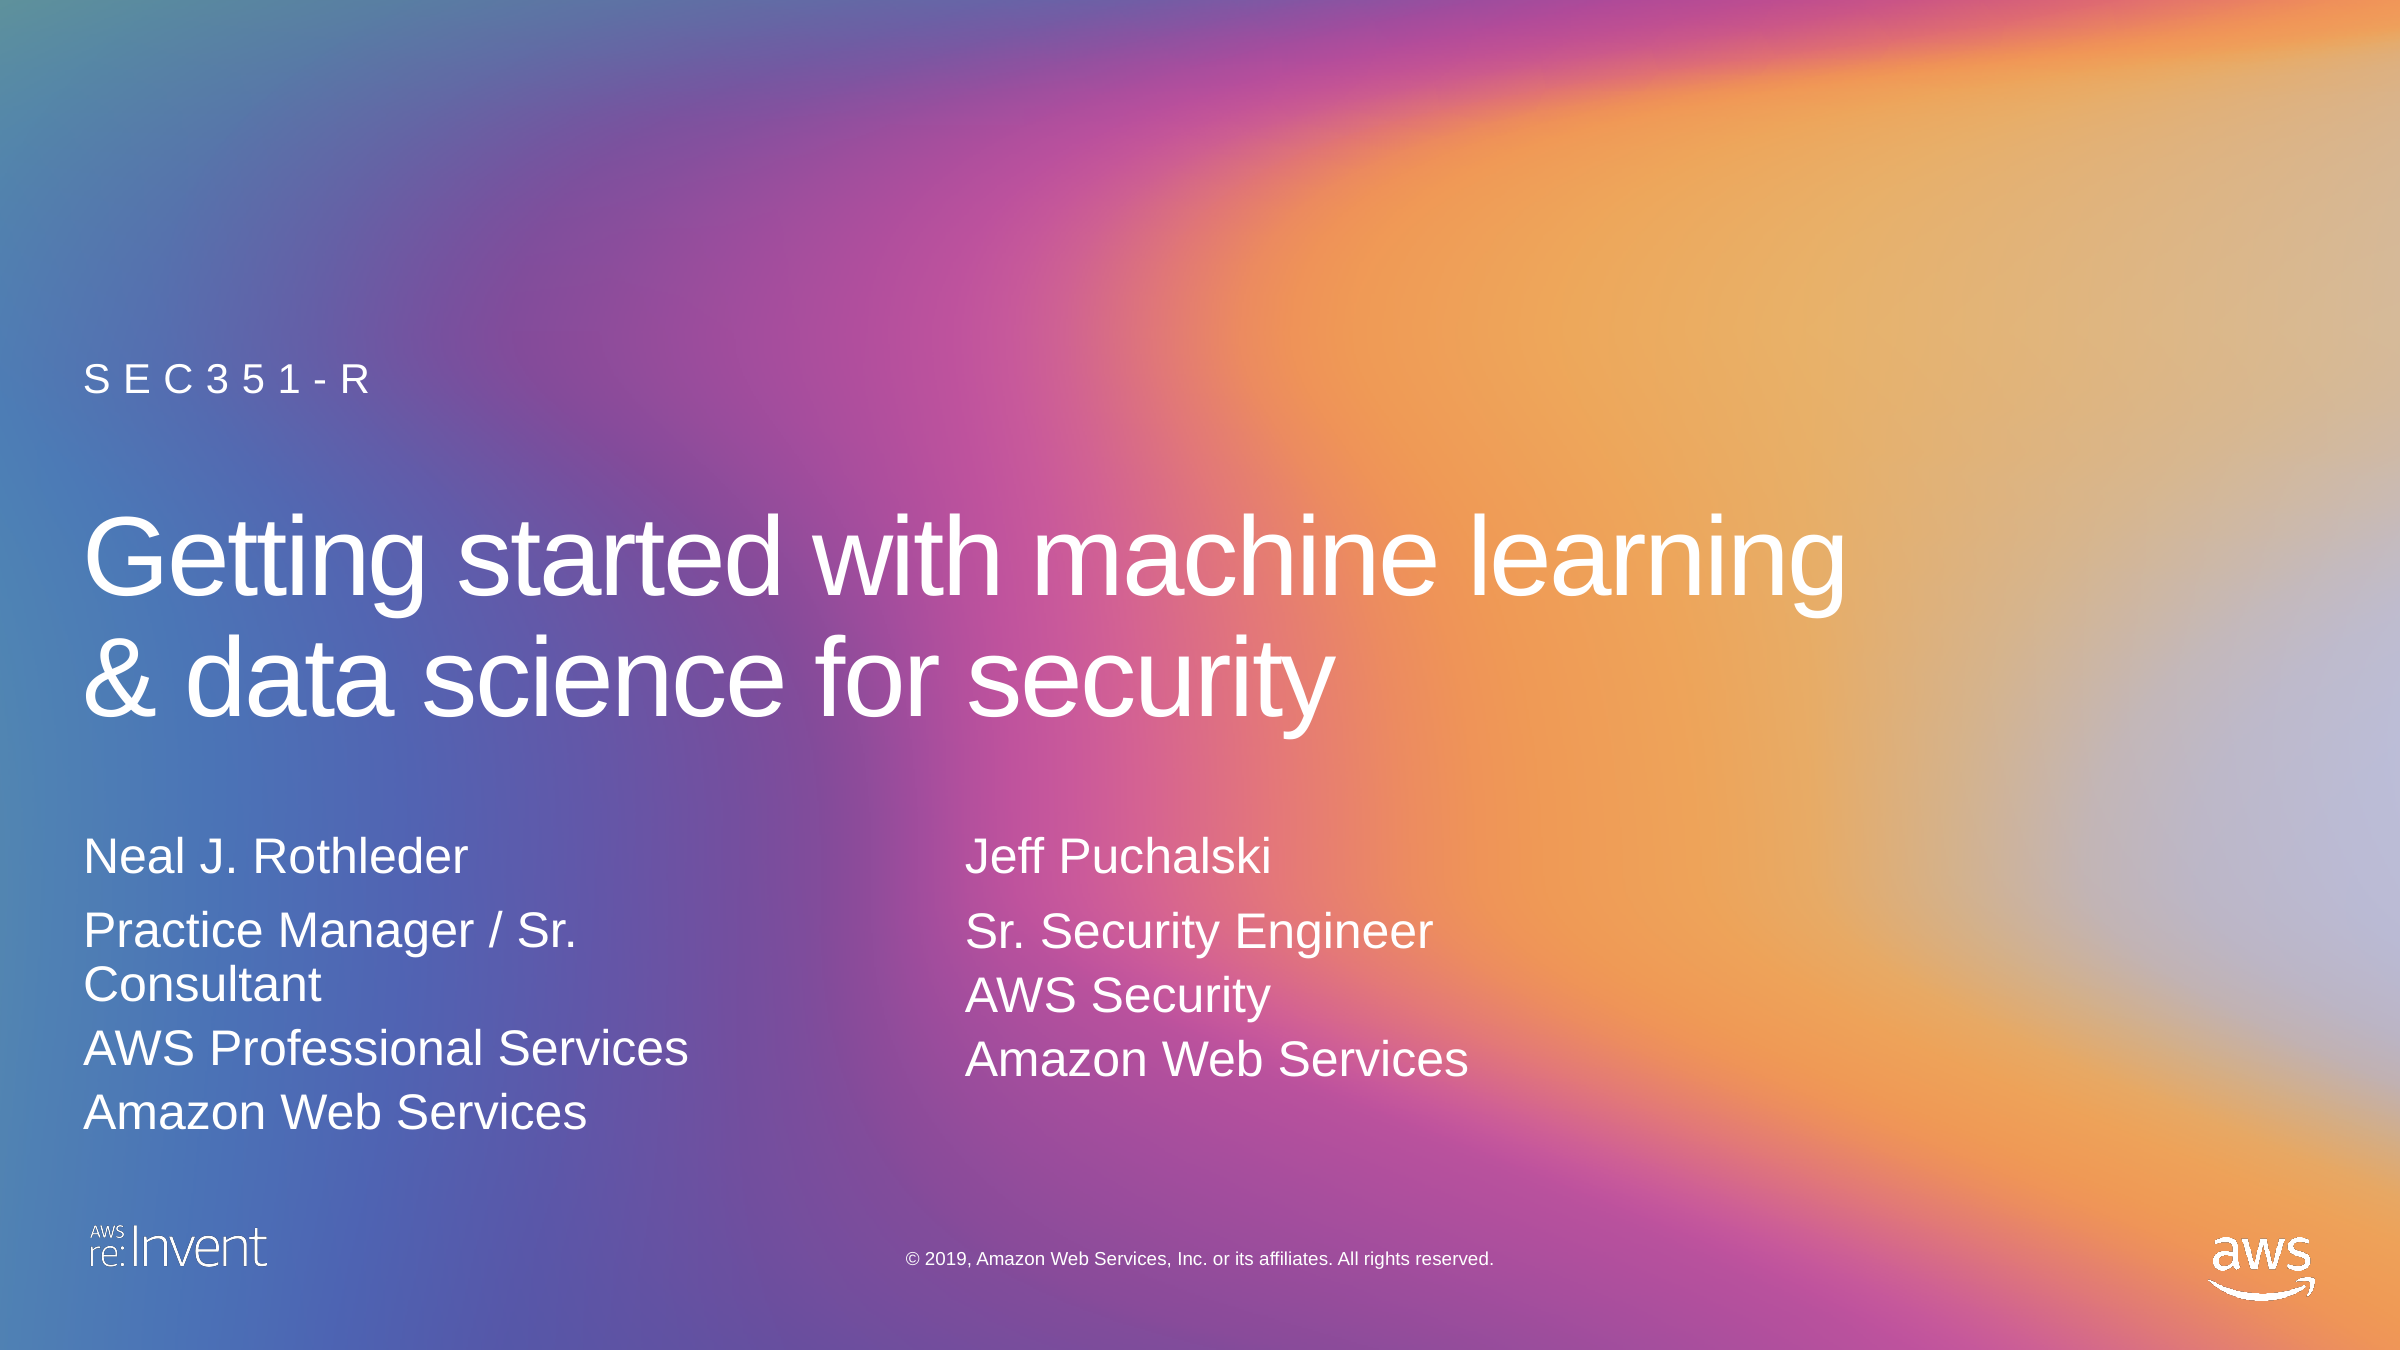

SEC351-R
# Getting started with machine learning & data science for security
Neal J. Rothleder
Jeff Puchalski
Practice Manager / Sr. Consultant
AWS Professional Services
Amazon Web Services
Sr. Security Engineer
AWS Security
Amazon Web Services